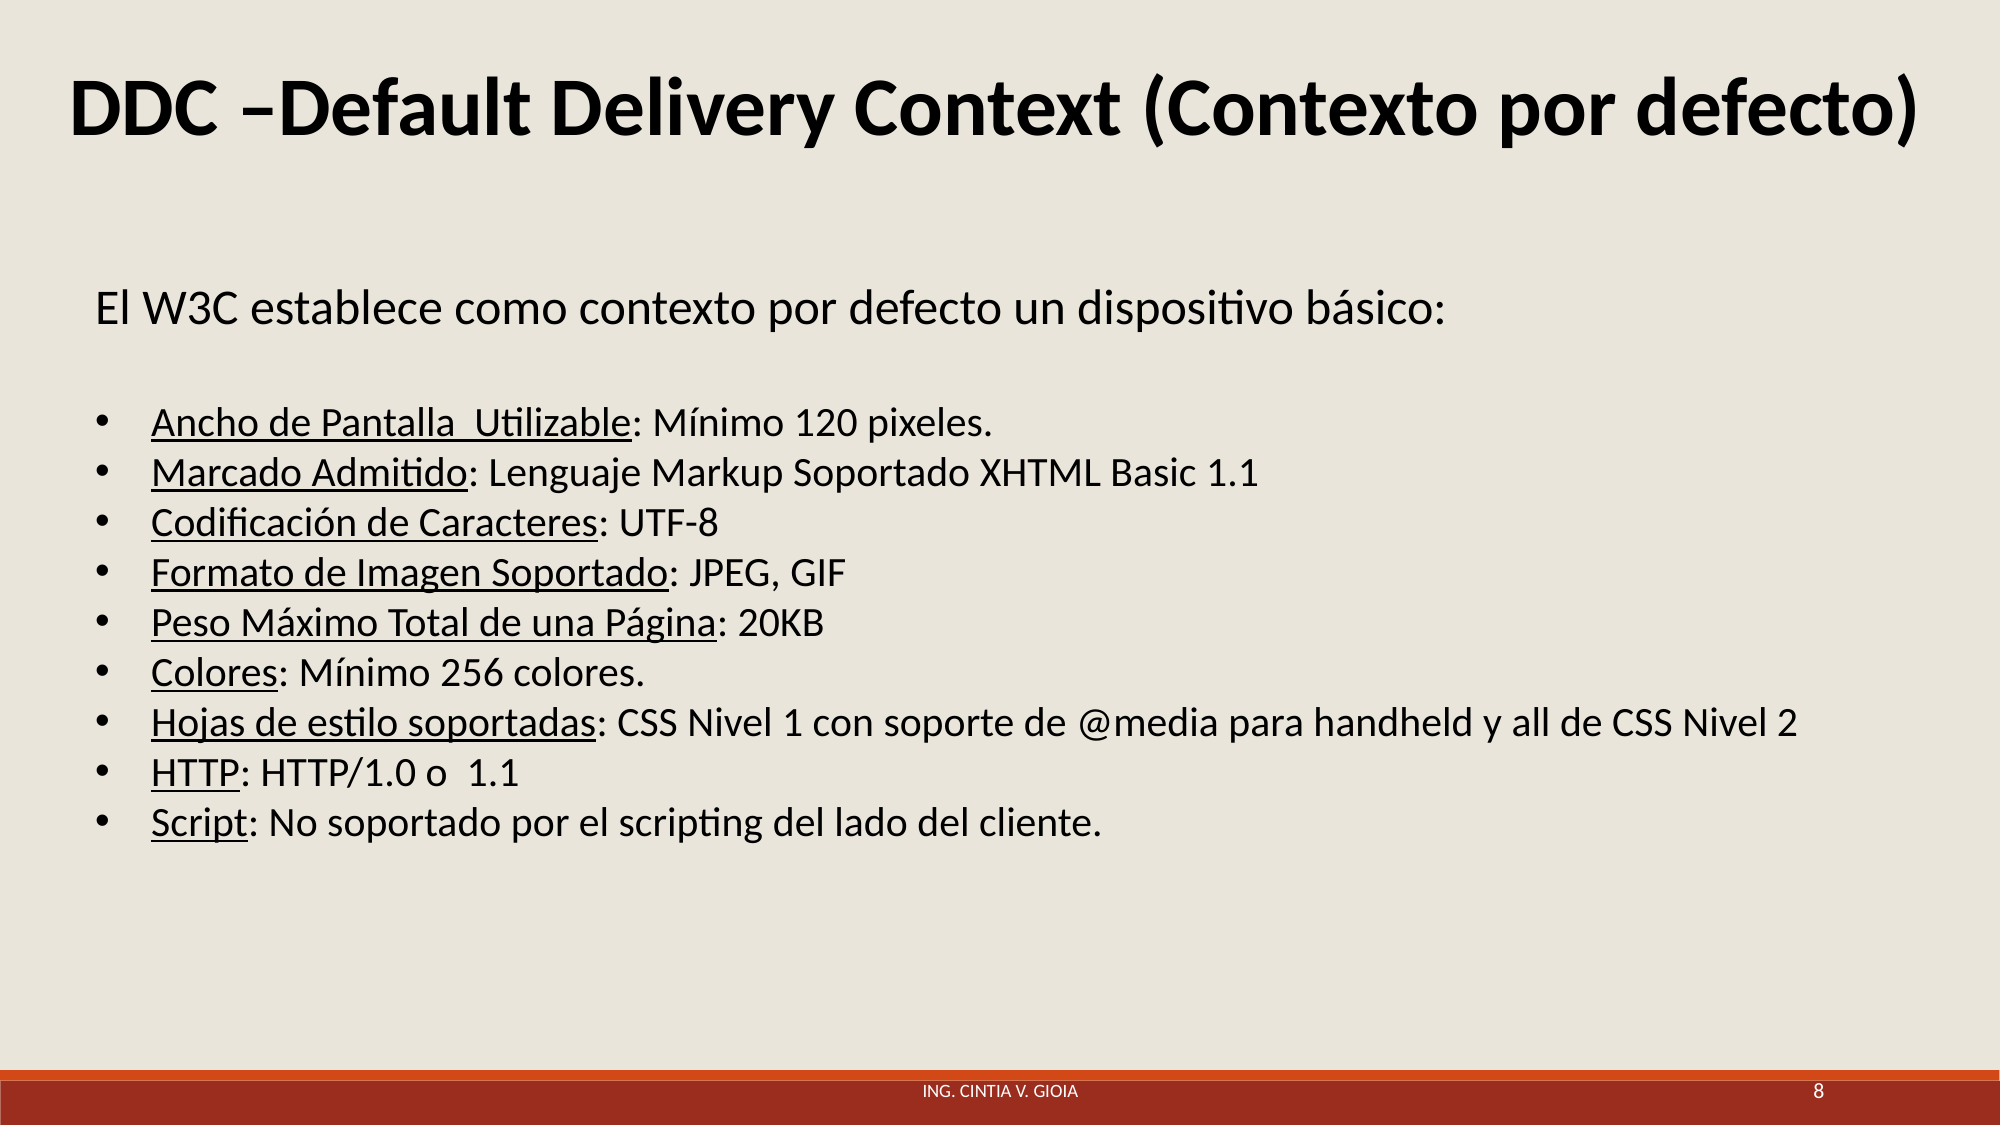

DDC –Default Delivery Context (Contexto por defecto)

El W3C establece como contexto por defecto un dispositivo básico:

Ancho de Pantalla  Utilizable: Mínimo 120 pixeles.
Marcado Admitido: Lenguaje Markup Soportado XHTML Basic 1.1
Codificación de Caracteres: UTF-8
Formato de Imagen Soportado: JPEG, GIF
Peso Máximo Total de una Página: 20KB
Colores: Mínimo 256 colores.
Hojas de estilo soportadas: CSS Nivel 1 con soporte de @media para handheld y all de CSS Nivel 2
HTTP: HTTP/1.0 o  1.1
Script: No soportado por el scripting del lado del cliente.
Ing. Cintia V. Gioia
8